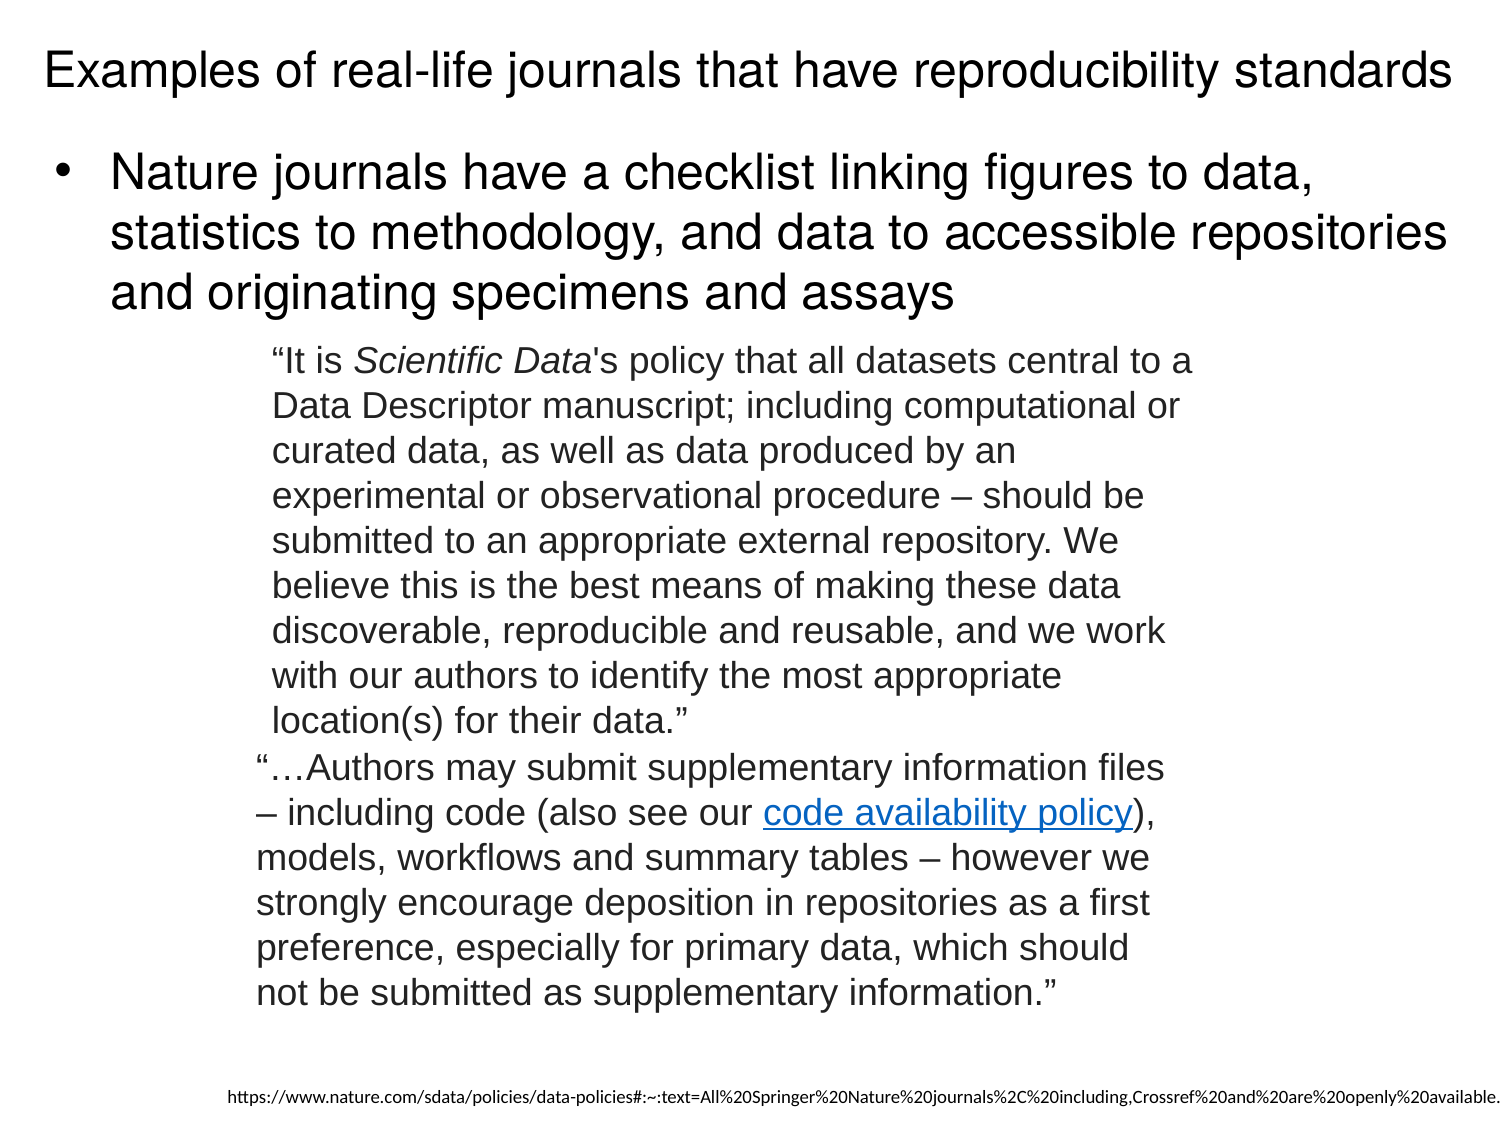

Examples of real-life journals that have reproducibility standards
Nature journals have a checklist linking figures to data, statistics to methodology, and data to accessible repositories and originating specimens and assays
“It is Scientific Data's policy that all datasets central to a Data Descriptor manuscript; including computational or curated data, as well as data produced by an experimental or observational procedure – should be submitted to an appropriate external repository. We believe this is the best means of making these data discoverable, reproducible and reusable, and we work with our authors to identify the most appropriate location(s) for their data.”
“…Authors may submit supplementary information files – including code (also see our code availability policy), models, workflows and summary tables – however we strongly encourage deposition in repositories as a first preference, especially for primary data, which should not be submitted as supplementary information.”
https://www.nature.com/sdata/policies/data-policies#:~:text=All%20Springer%20Nature%20journals%2C%20including,Crossref%20and%20are%20openly%20available.